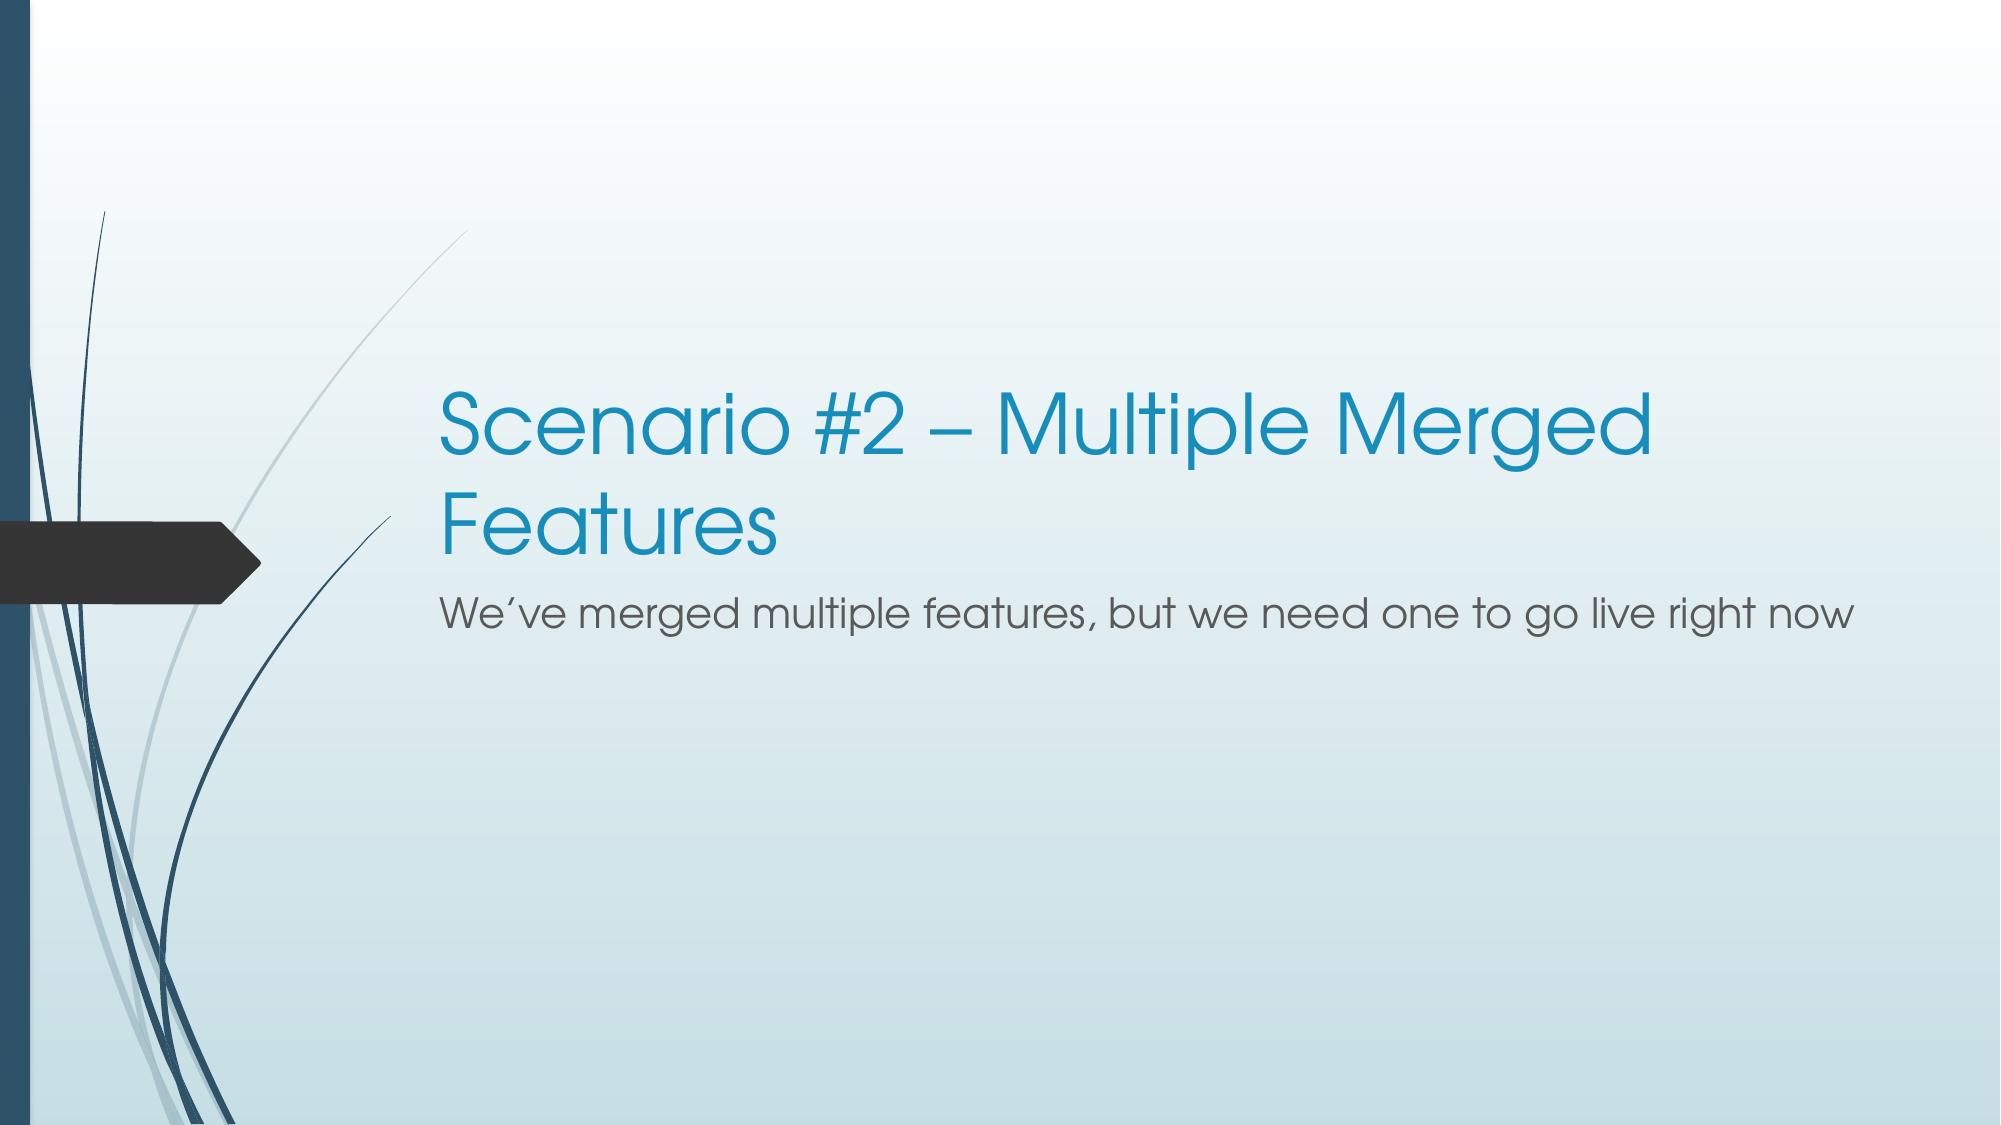

# Scenario #2 – Multiple Merged Features
We’ve merged multiple features, but we need one to go live right now